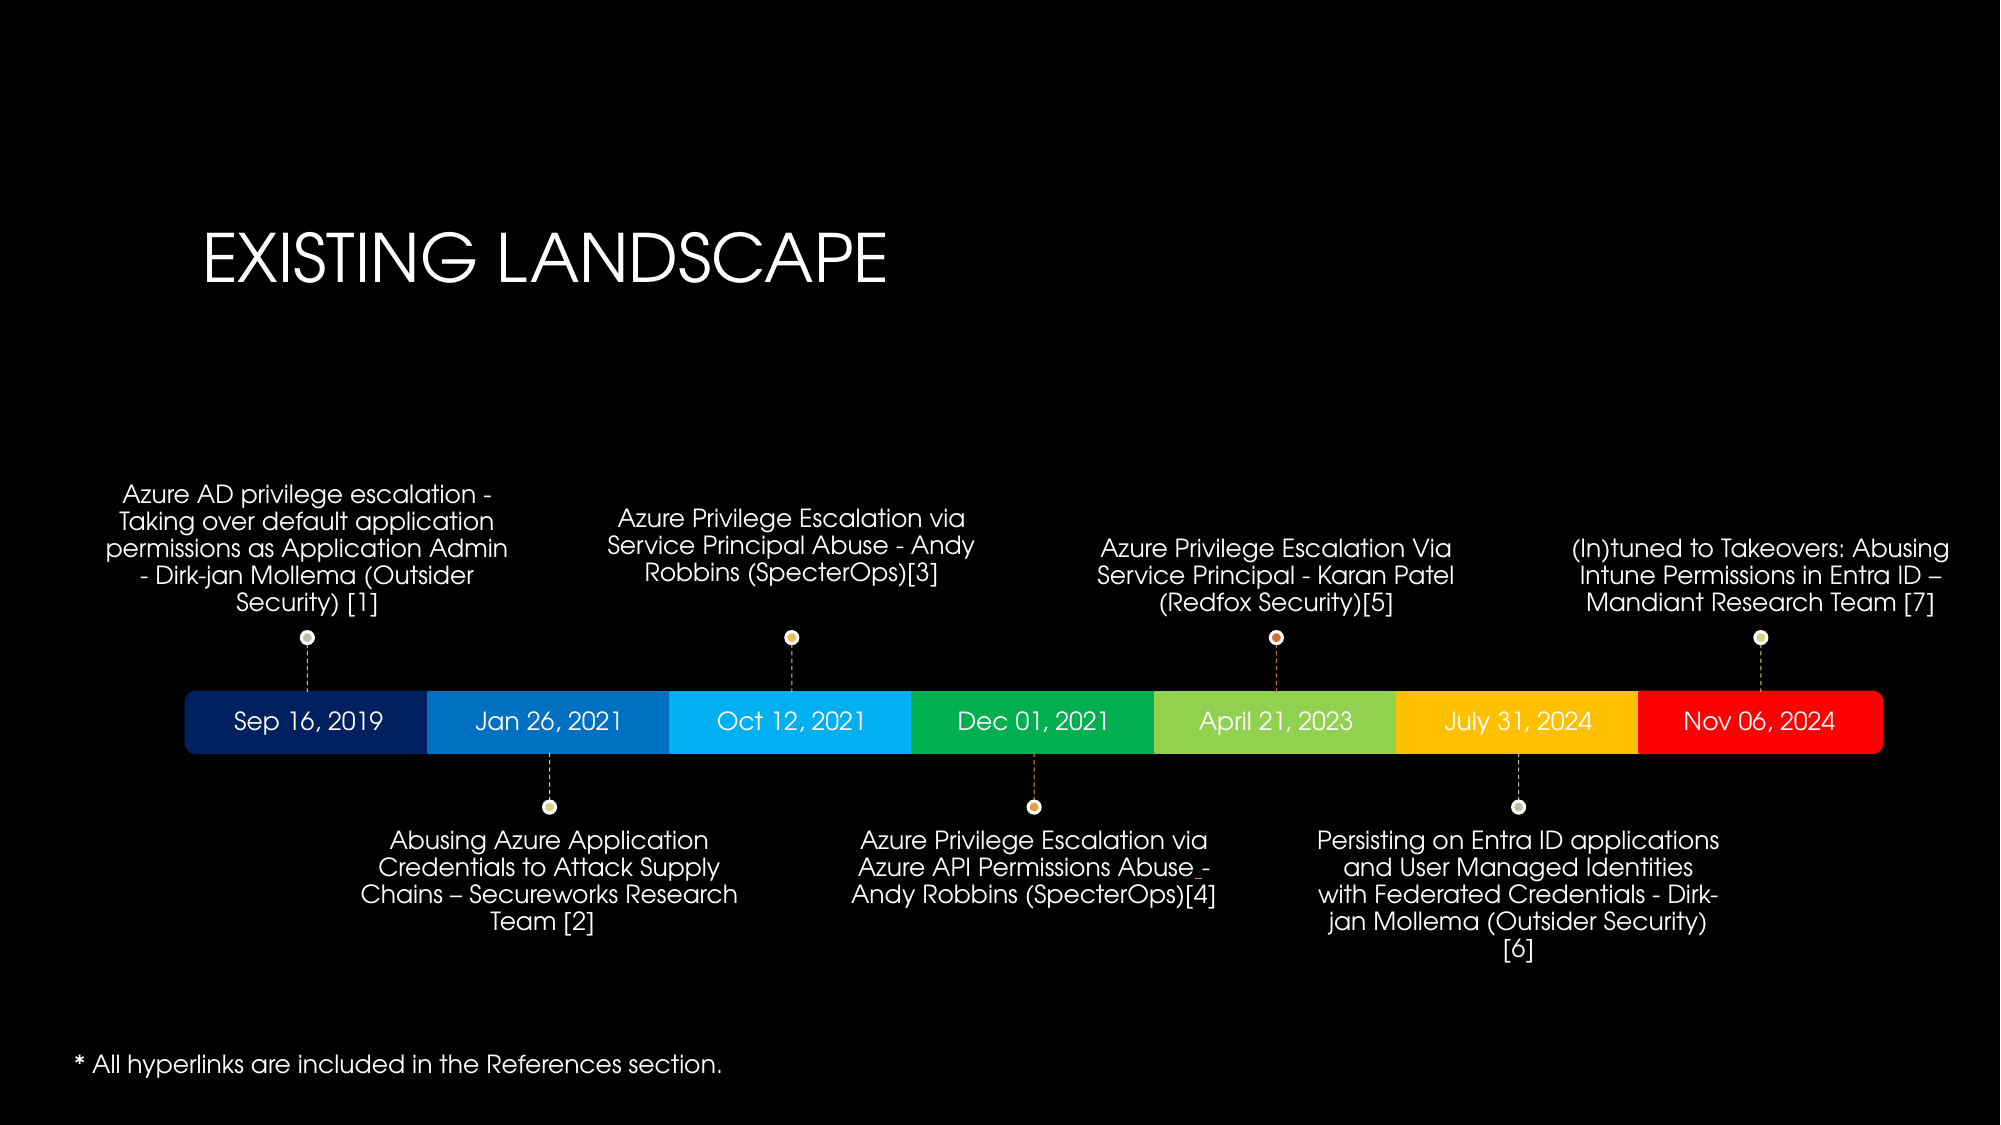

# Existing Landscape
Sep 16, 2019
Azure AD privilege escalation - Taking over default application permissions as Application Admin - Dirk-jan Mollema (Outsider Security) [1]
Jan 26, 2021
Abusing Azure Application Credentials to Attack Supply Chains – Secureworks Research Team [2]
Oct 12, 2021
Azure Privilege Escalation via Service Principal Abuse - Andy Robbins (SpecterOps)[3]
Dec 01, 2021
Azure Privilege Escalation via Azure API Permissions Abuse - Andy Robbins (SpecterOps)[4]
April 21, 2023
Azure Privilege Escalation Via Service Principal - Karan Patel (Redfox Security)[5]
July 31, 2024
Persisting on Entra ID applications and User Managed Identities with Federated Credentials - Dirk-jan Mollema (Outsider Security)[6]

Nov 06, 2024
(In)tuned to Takeovers: Abusing Intune Permissions in Entra ID – Mandiant Research Team [7]
* All hyperlinks are included in the References section.